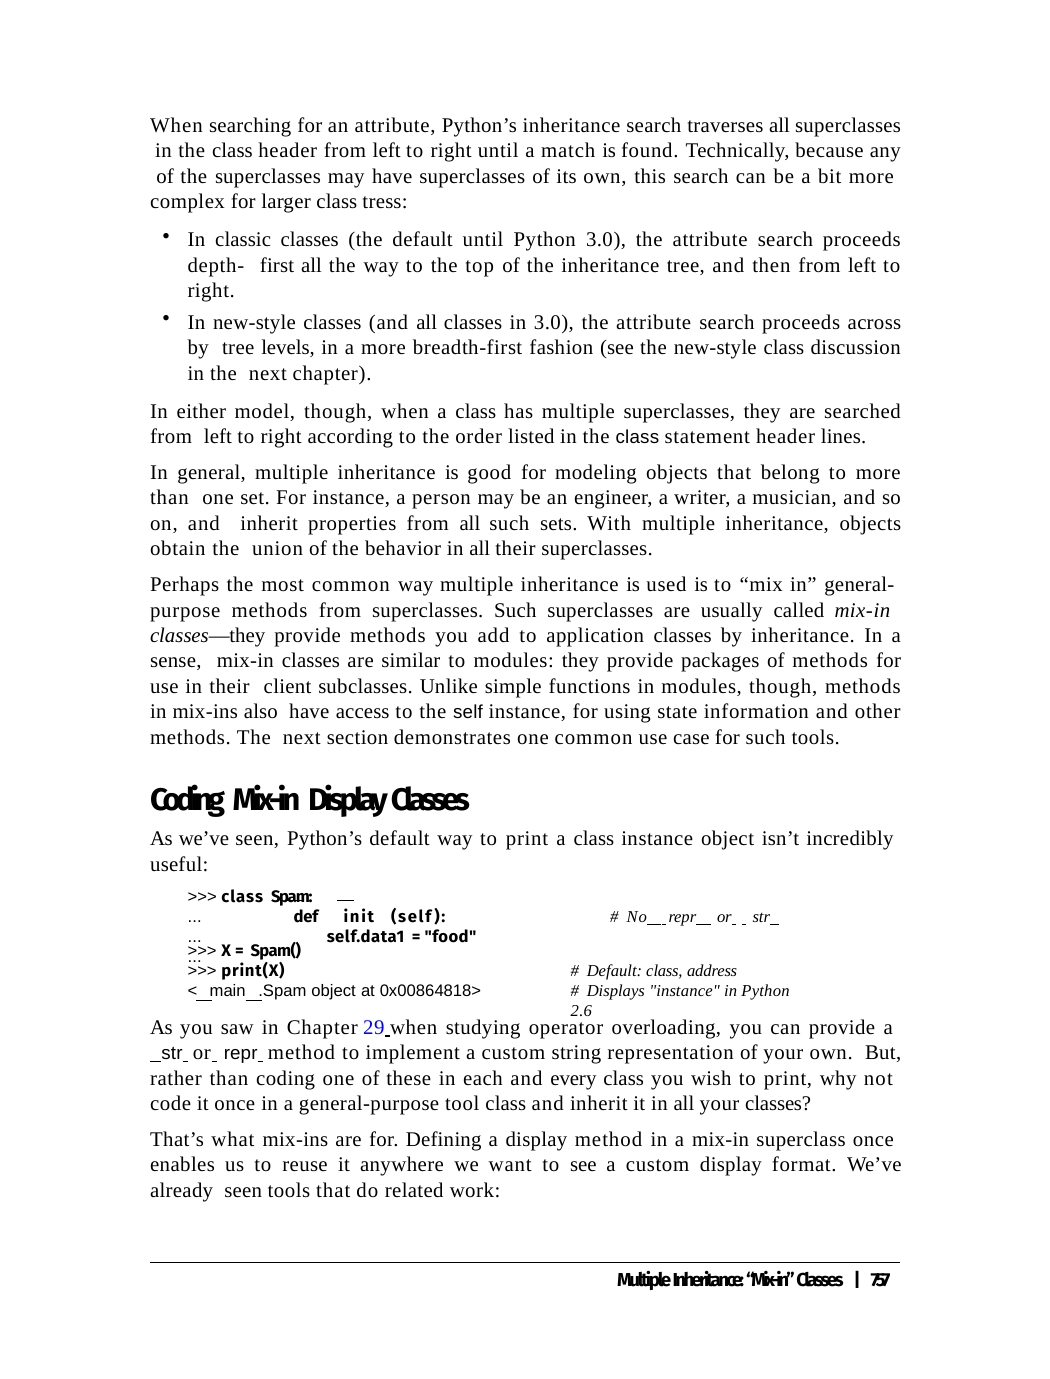

When searching for an attribute, Python’s inheritance search traverses all superclasses  in the class header from left to right until a match is found. Technically, because any  of the superclasses may have superclasses of its own, this search can be a bit more  complex for larger class tress:
In classic classes (the default until Python 3.0), the attribute search proceeds depth-  first all the way to the top of the inheritance tree, and then from left to right.
In new-style classes (and all classes in 3.0), the attribute search proceeds across by  tree levels, in a more breadth-first fashion (see the new-style class discussion in the  next chapter).
In either model, though, when a class has multiple superclasses, they are searched from  left to right according to the order listed in the class statement header lines.
In general, multiple inheritance is good for modeling objects that belong to more than  one set. For instance, a person may be an engineer, a writer, a musician, and so on, and  inherit properties from all such sets. With multiple inheritance, objects obtain the  union of the behavior in all their superclasses.
Perhaps the most common way multiple inheritance is used is to “mix in” general-  purpose methods from superclasses. Such superclasses are usually called mix-in  classes—they provide methods you add to application classes by inheritance. In a sense,  mix-in classes are similar to modules: they provide packages of methods for use in their  client subclasses. Unlike simple functions in modules, though, methods in mix-ins also  have access to the self instance, for using state information and other methods. The  next section demonstrates one common use case for such tools.

Coding Mix-in Display Classes
As we’ve seen, Python’s default way to print a class instance object isn’t incredibly  useful:
>>> class Spam:
...	def	init  (self):	# No    repr  or  str
...	self.data1 = "food"
...

>>> X = Spam()
>>> print(X)
< main .Spam object at 0x00864818>
# Default: class, address
# Displays "instance" in Python 2.6

As you saw in Chapter 29 when studying operator overloading, you can provide a
  str or repr method to implement a custom string representation of your own.  But, rather than coding one of these in each and every class you wish to print, why not  code it once in a general-purpose tool class and inherit it in all your classes?
That’s what mix-ins are for. Defining a display method in a mix-in superclass once  enables us to reuse it anywhere we want to see a custom display format. We’ve already  seen tools that do related work:

Multiple Inheritance: “Mix-in” Classes  |  757